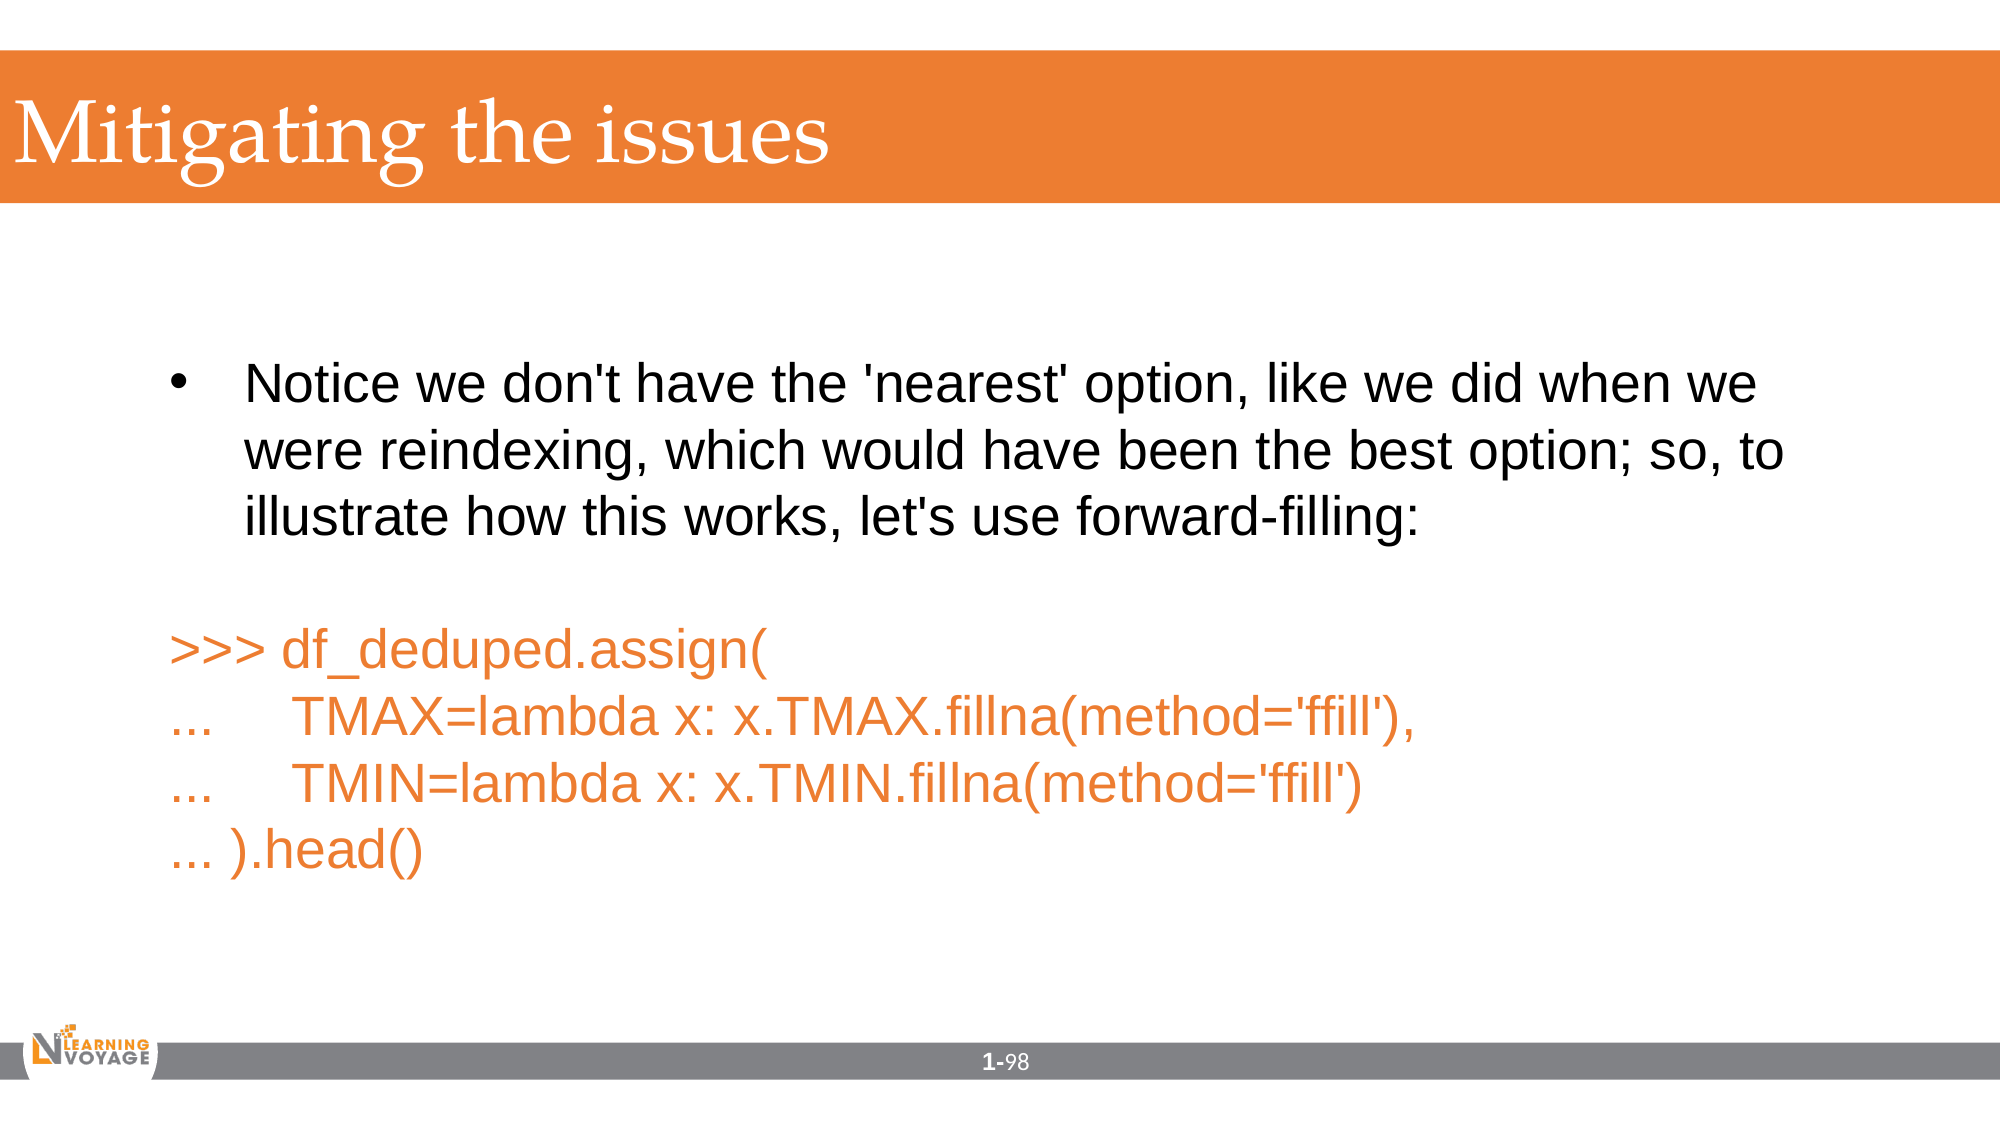

Mitigating the issues
Notice we don't have the 'nearest' option, like we did when we were reindexing, which would have been the best option; so, to illustrate how this works, let's use forward-filling:

>>> df_deduped.assign(
...     TMAX=lambda x: x.TMAX.fillna(method='ffill'),
...     TMIN=lambda x: x.TMIN.fillna(method='ffill')
... ).head()
1-98